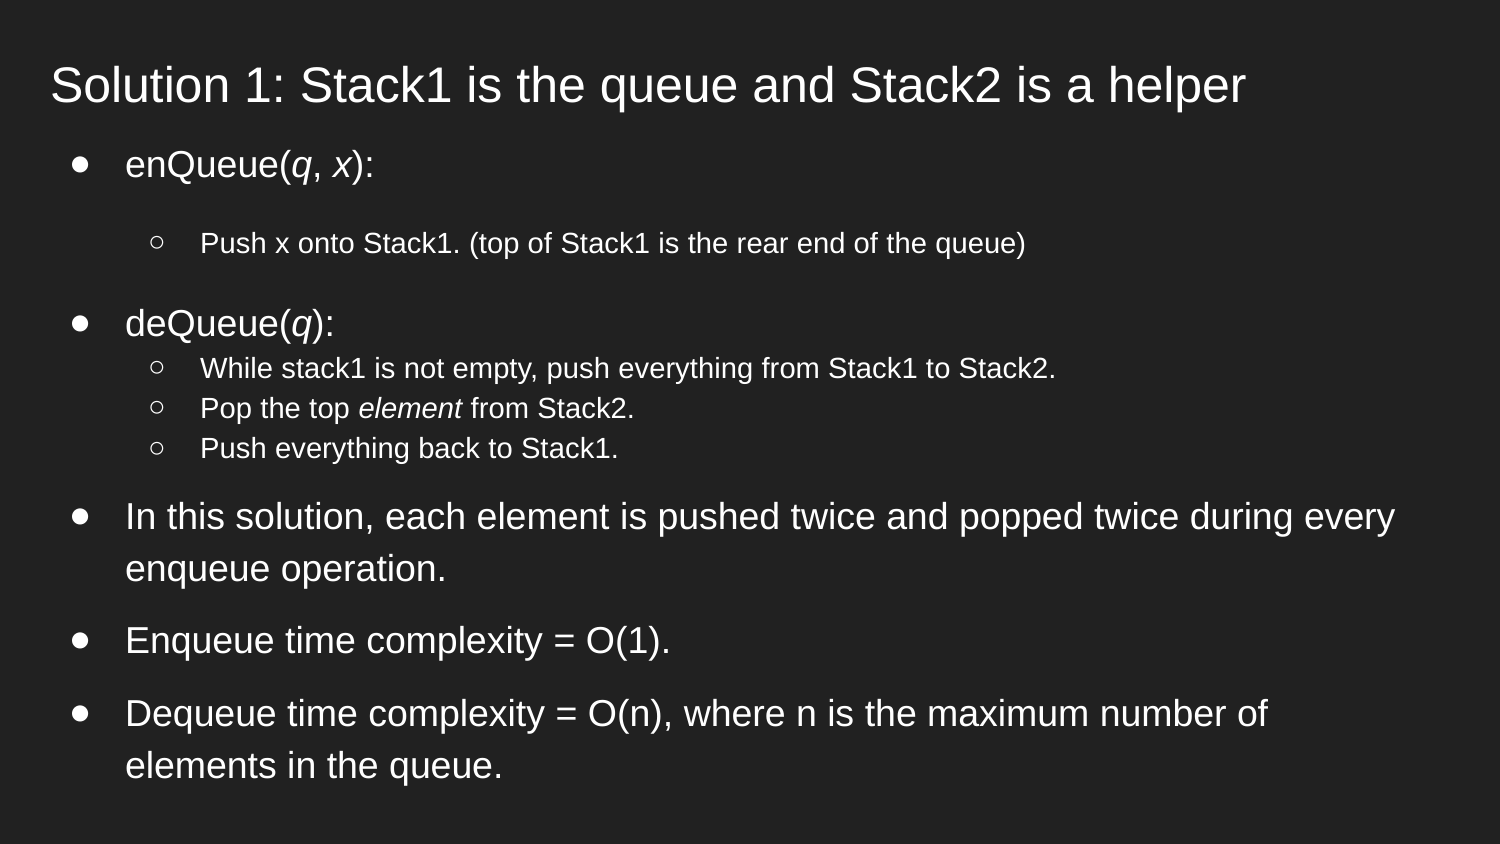

Solution 1: Stack1 is the queue and Stack2 is a helper
enQueue(q, x):
Push x onto Stack1. (top of Stack1 is the rear end of the queue)
deQueue(q):
While stack1 is not empty, push everything from Stack1 to Stack2.
Pop the top element from Stack2.
Push everything back to Stack1.
In this solution, each element is pushed twice and popped twice during every enqueue operation.
Enqueue time complexity = O(1).
Dequeue time complexity = O(n), where n is the maximum number of elements in the queue.